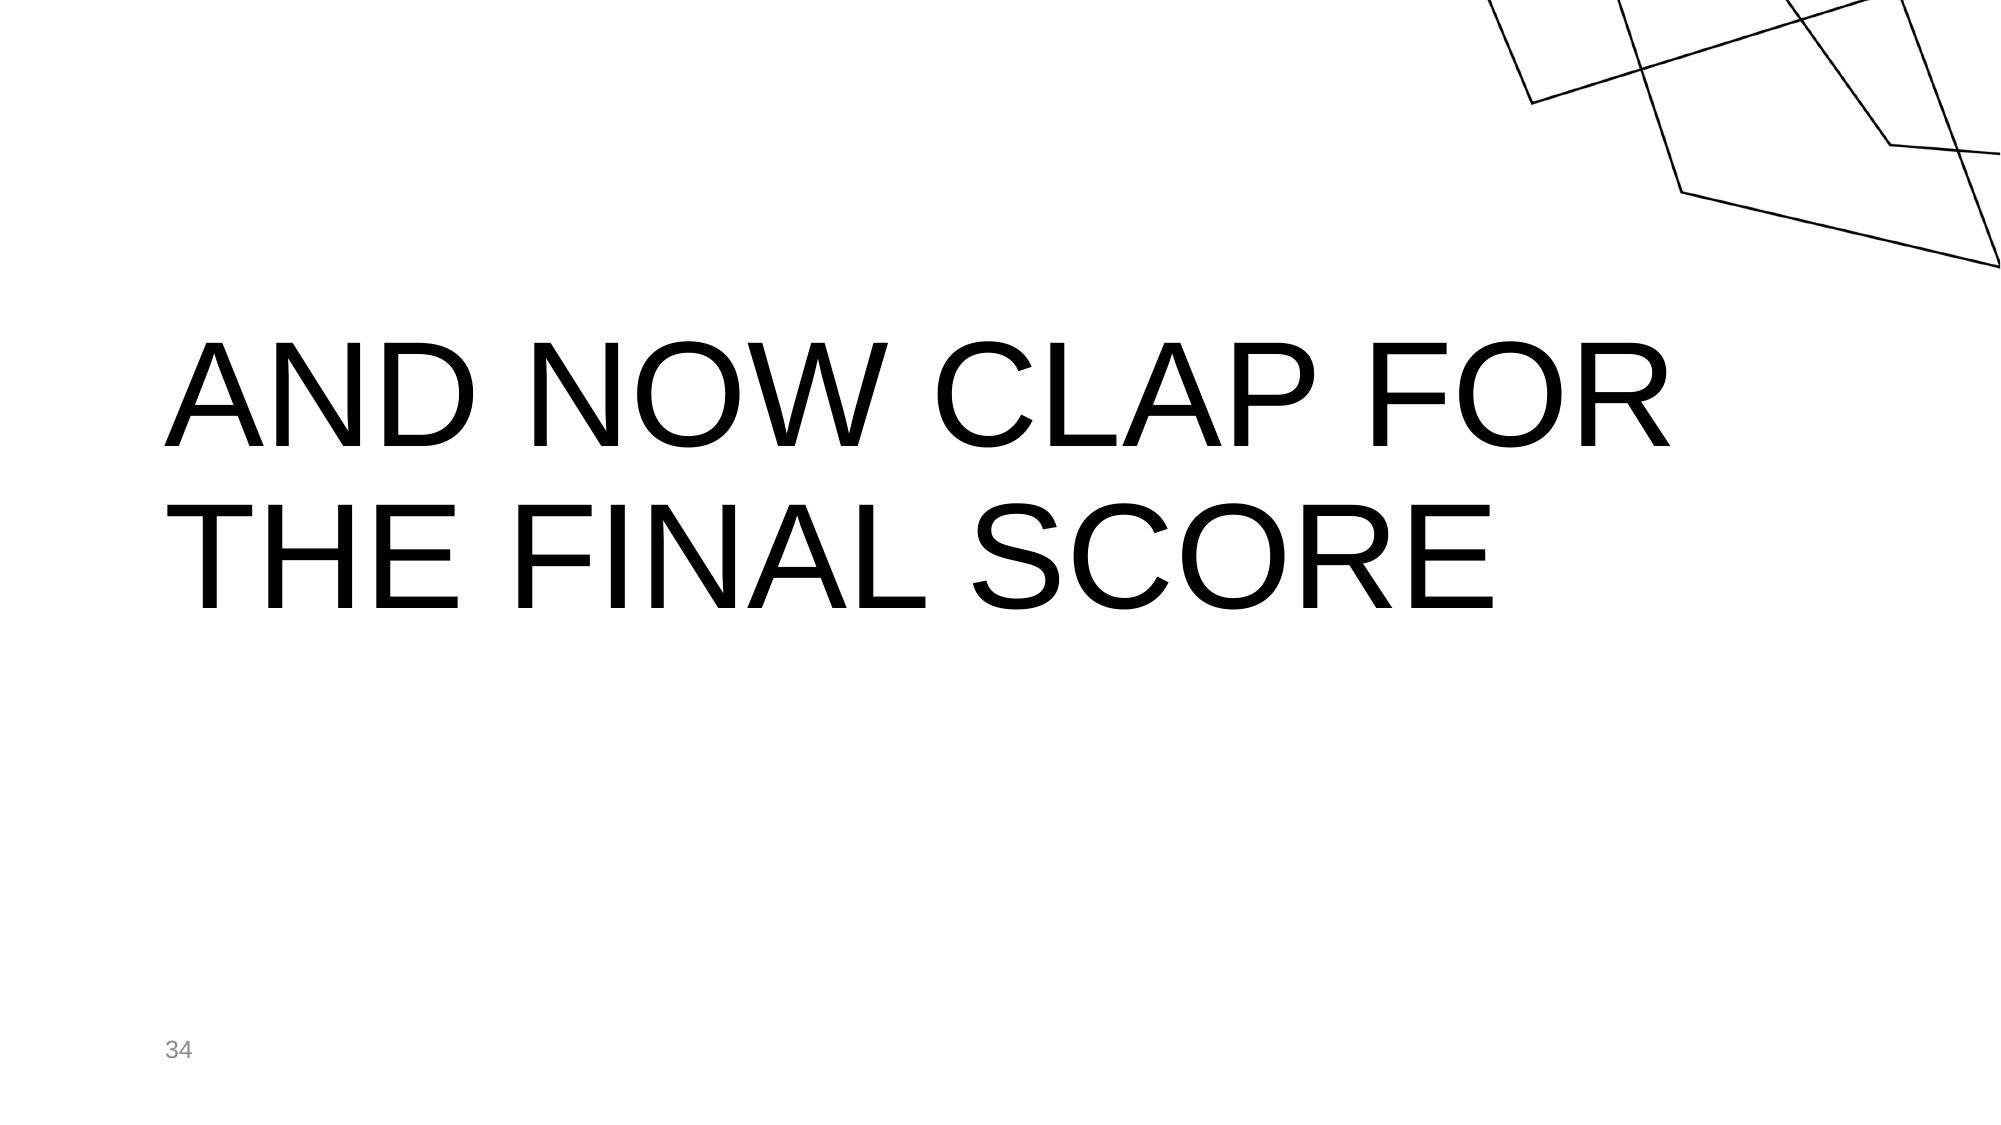

# And now clap for the final score
34